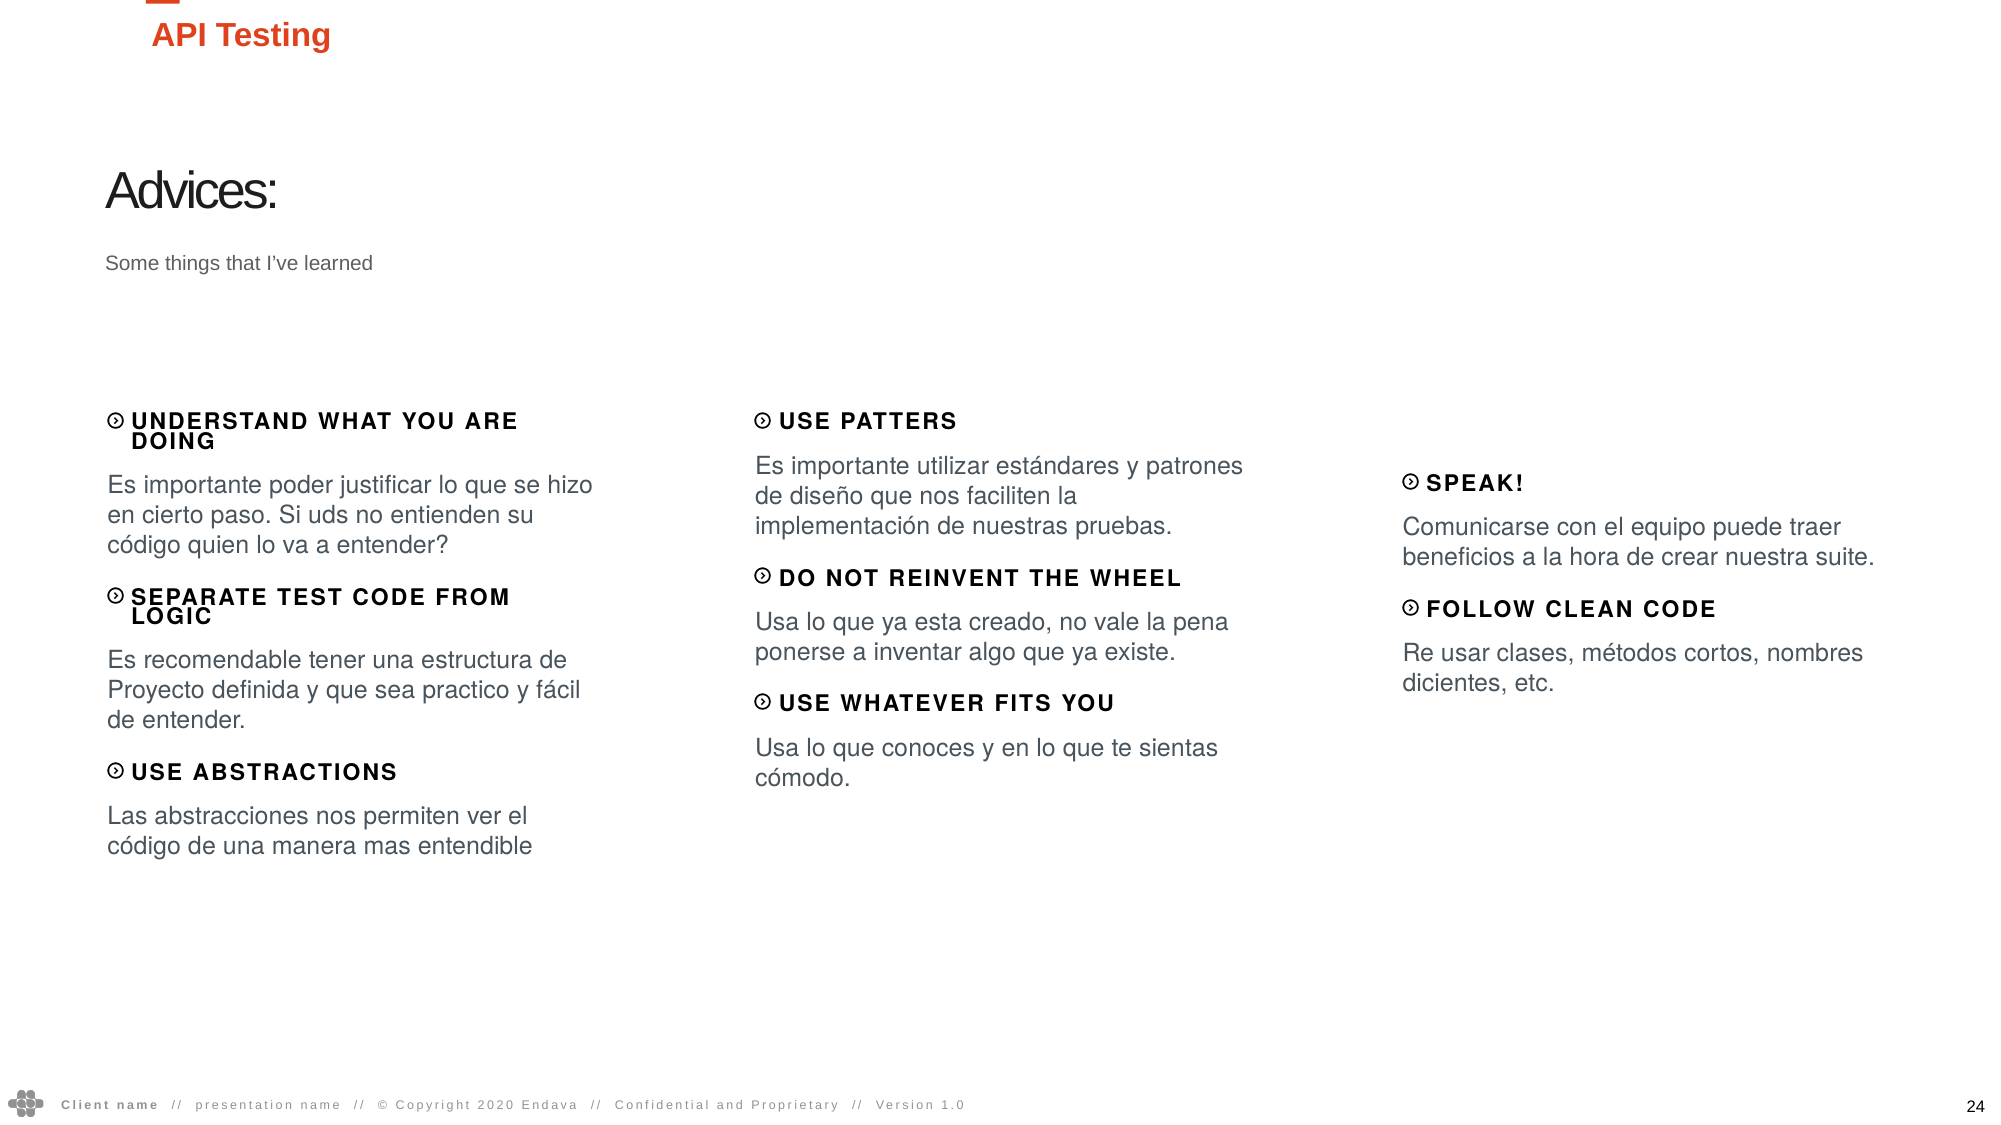

API Testing
Advices:
Some things that I’ve learned
UNDERSTAND WHAT YOU ARE DOING
Es importante poder justificar lo que se hizo en cierto paso. Si uds no entienden su código quien lo va a entender?
SEPARATE TEST CODE FROM LOGIC
Es recomendable tener una estructura de Proyecto definida y que sea practico y fácil de entender.
USE ABSTRACTIONS
Las abstracciones nos permiten ver el código de una manera mas entendible
USE PATTERS
Es importante utilizar estándares y patrones de diseño que nos faciliten la implementación de nuestras pruebas.
DO NOT REINVENT THE WHEEL
Usa lo que ya esta creado, no vale la pena ponerse a inventar algo que ya existe.
USE WHATEVER FITS YOU
Usa lo que conoces y en lo que te sientas cómodo.

SPEAK!
Comunicarse con el equipo puede traer beneficios a la hora de crear nuestra suite.
FOLLOW CLEAN CODE
Re usar clases, métodos cortos, nombres dicientes, etc.

24